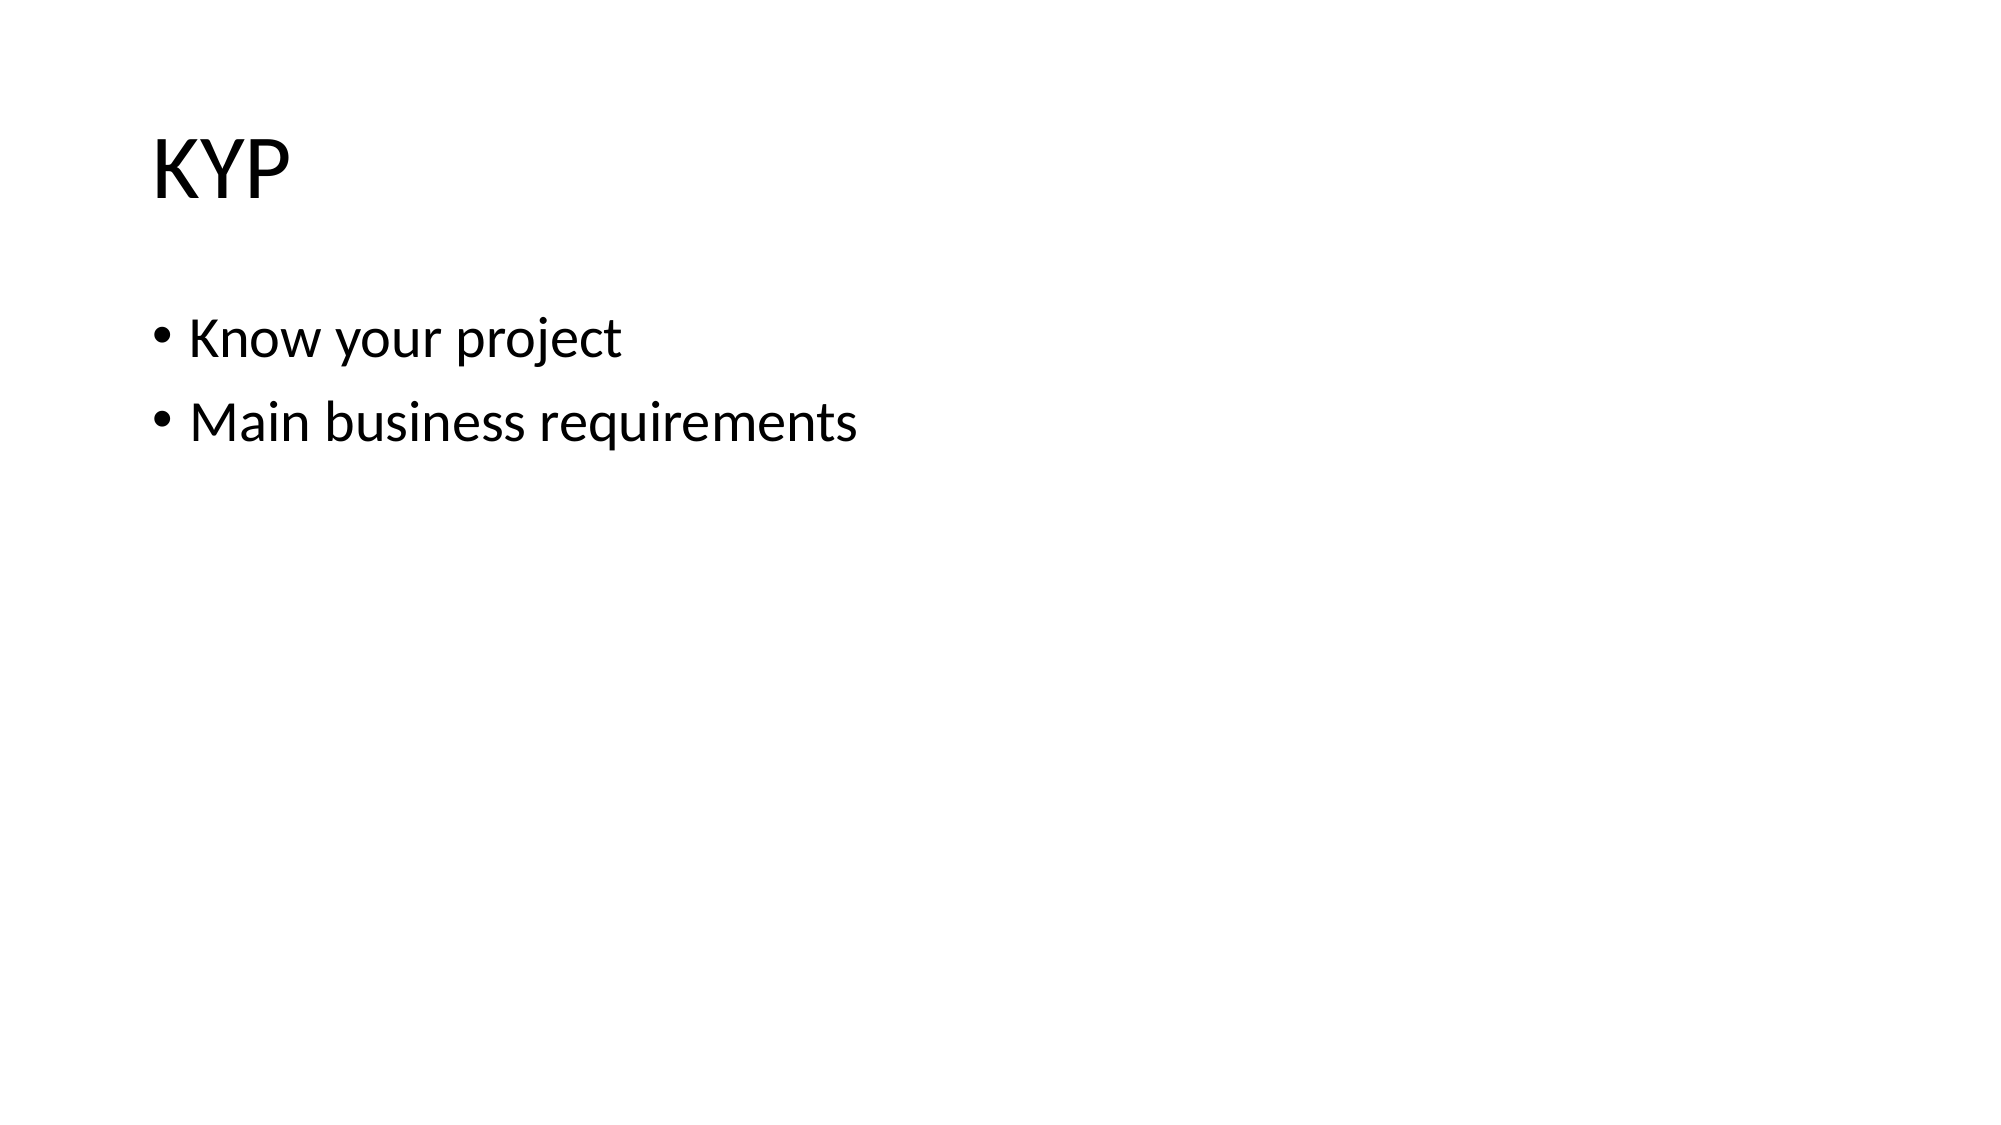

# KYP
Know your project
Main business requirements